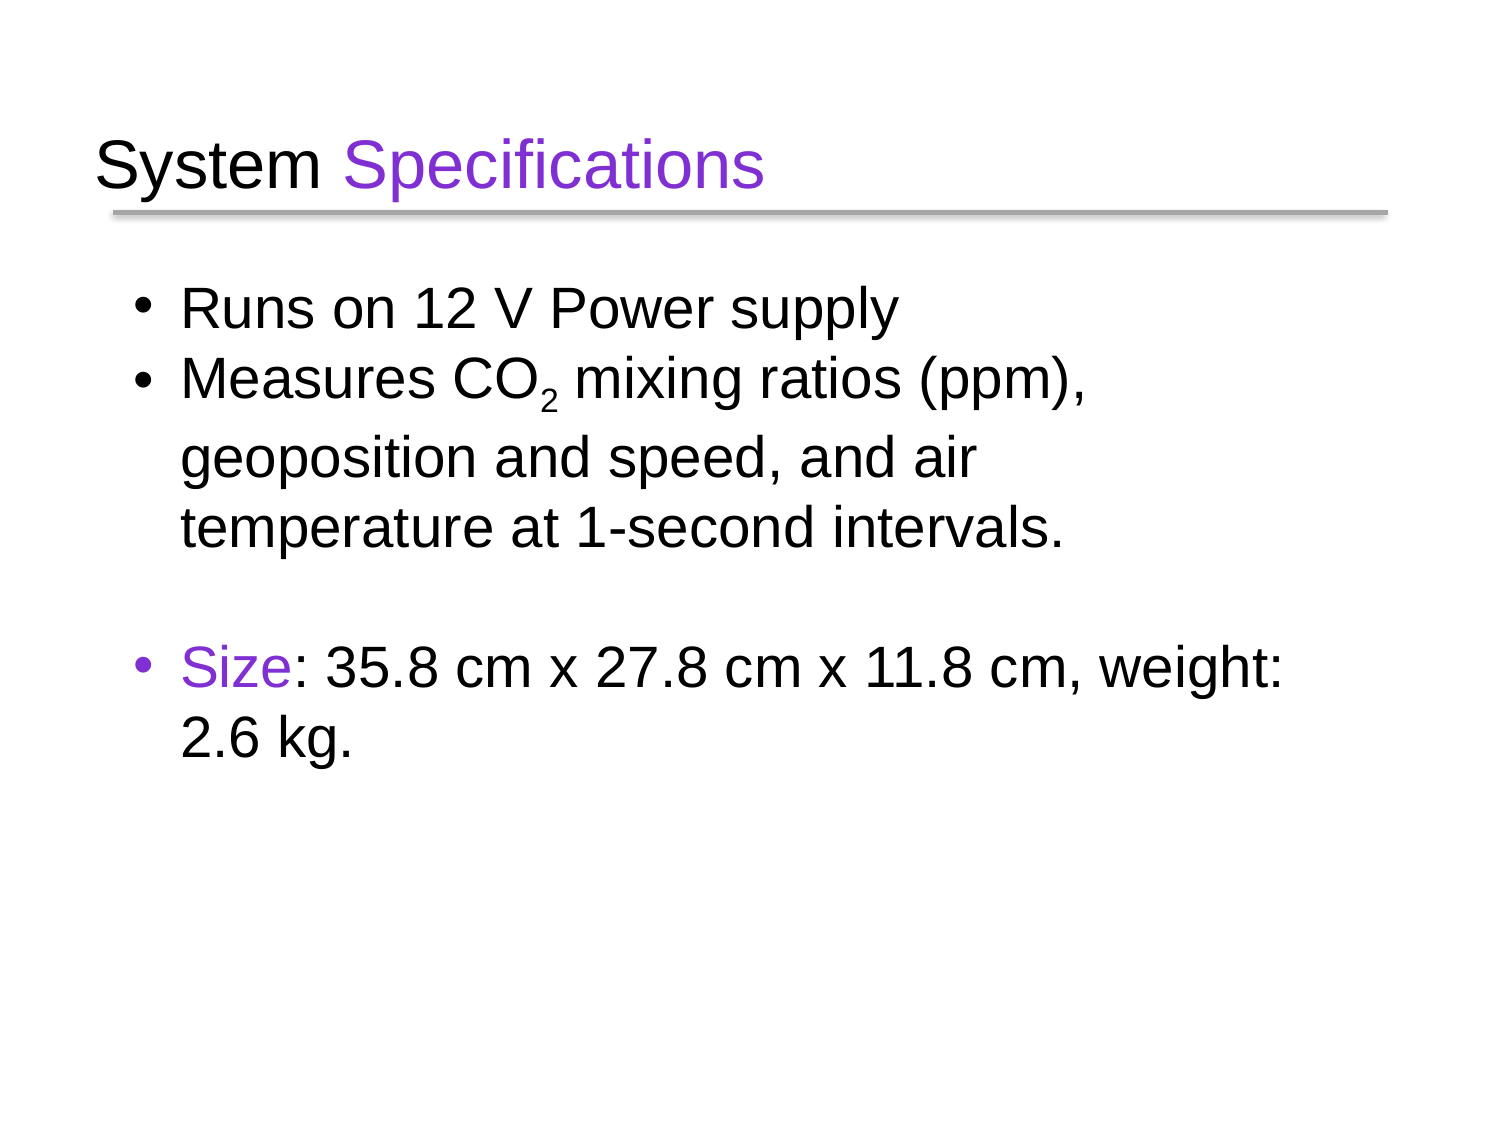

System Specifications
Runs on 12 V Power supply
Measures CO2 mixing ratios (ppm), geoposition and speed, and air temperature at 1-second intervals.

Size: 35.8 cm x 27.8 cm x 11.8 cm, weight: 2.6 kg.